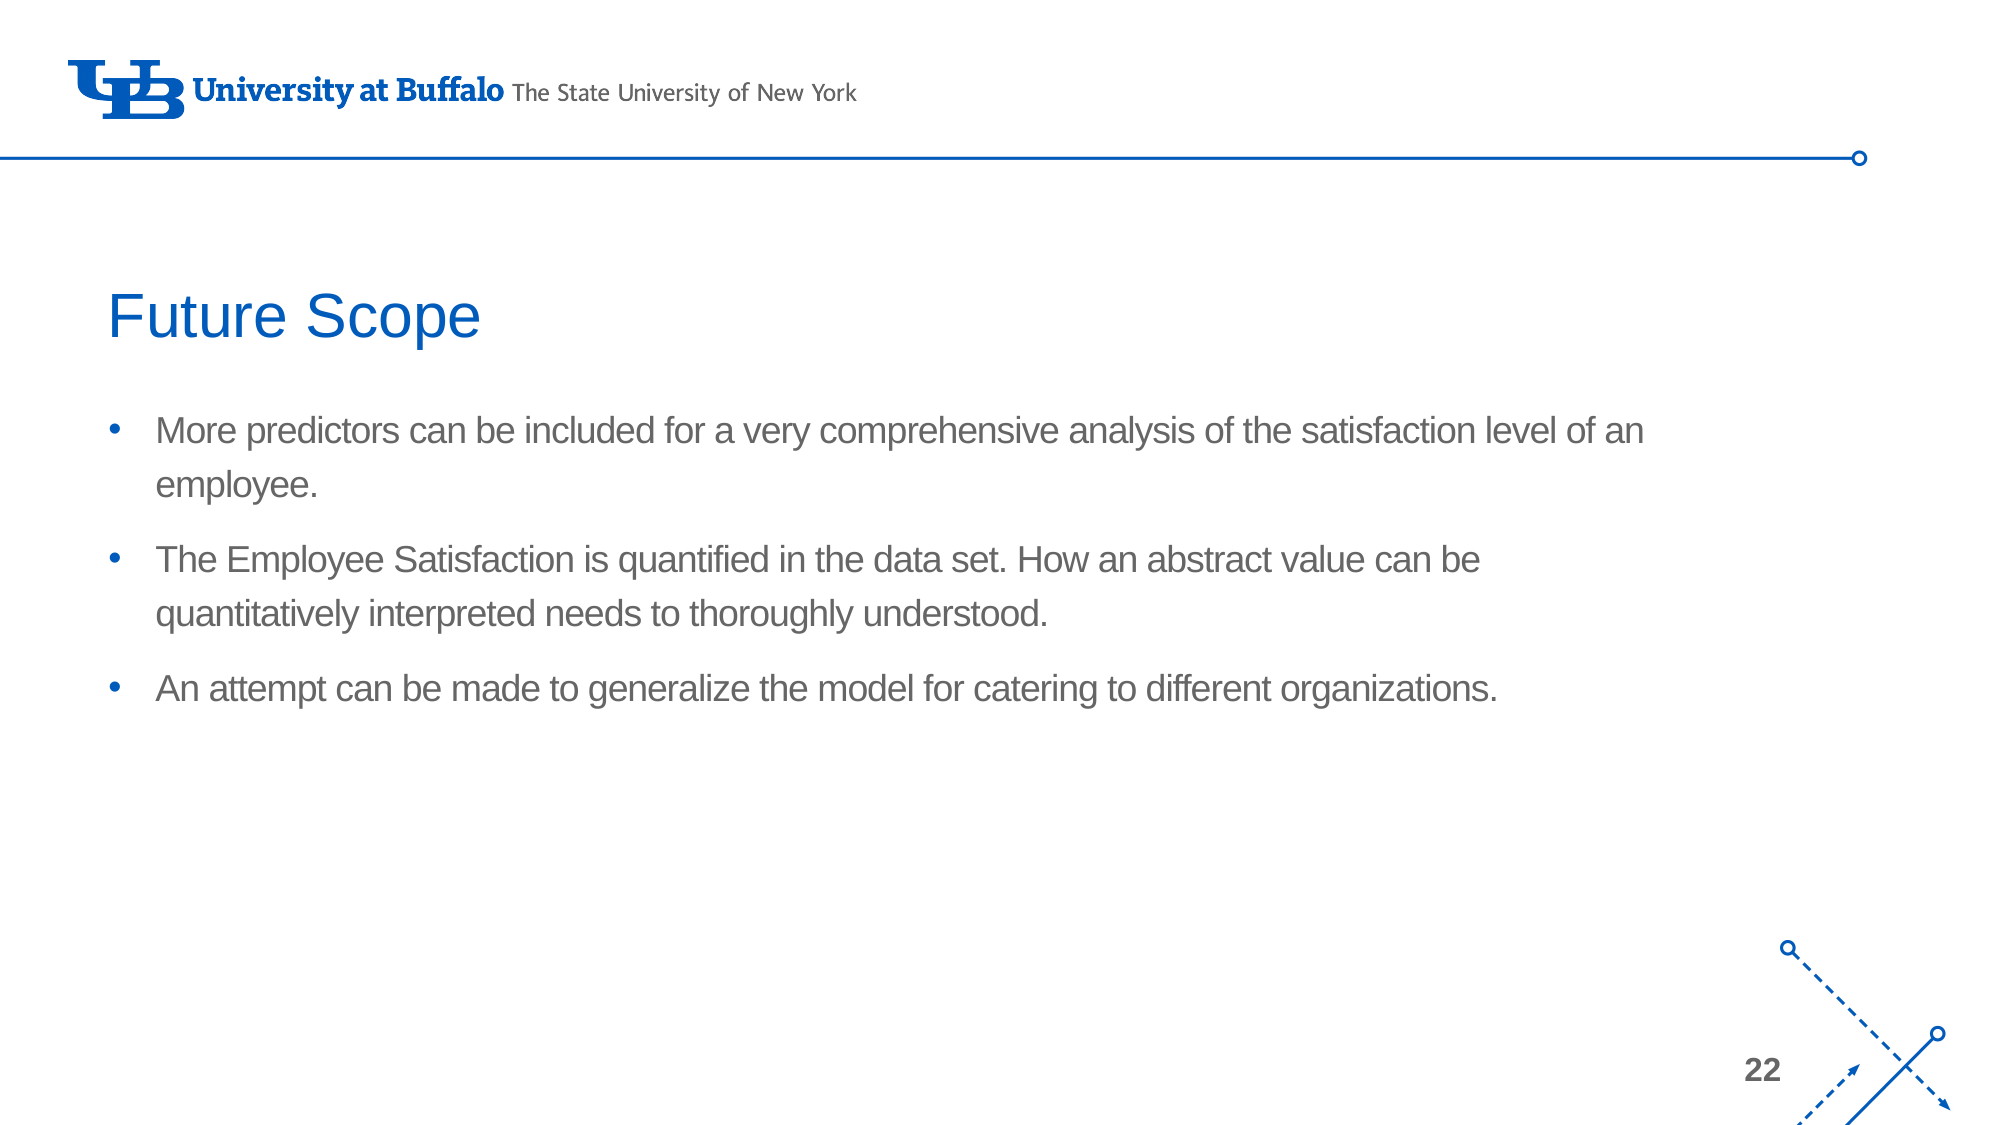

# Future Scope
More predictors can be included for a very comprehensive analysis of the satisfaction level of an employee.
The Employee Satisfaction is quantified in the data set. How an abstract value can be quantitatively interpreted needs to thoroughly understood.
An attempt can be made to generalize the model for catering to different organizations.